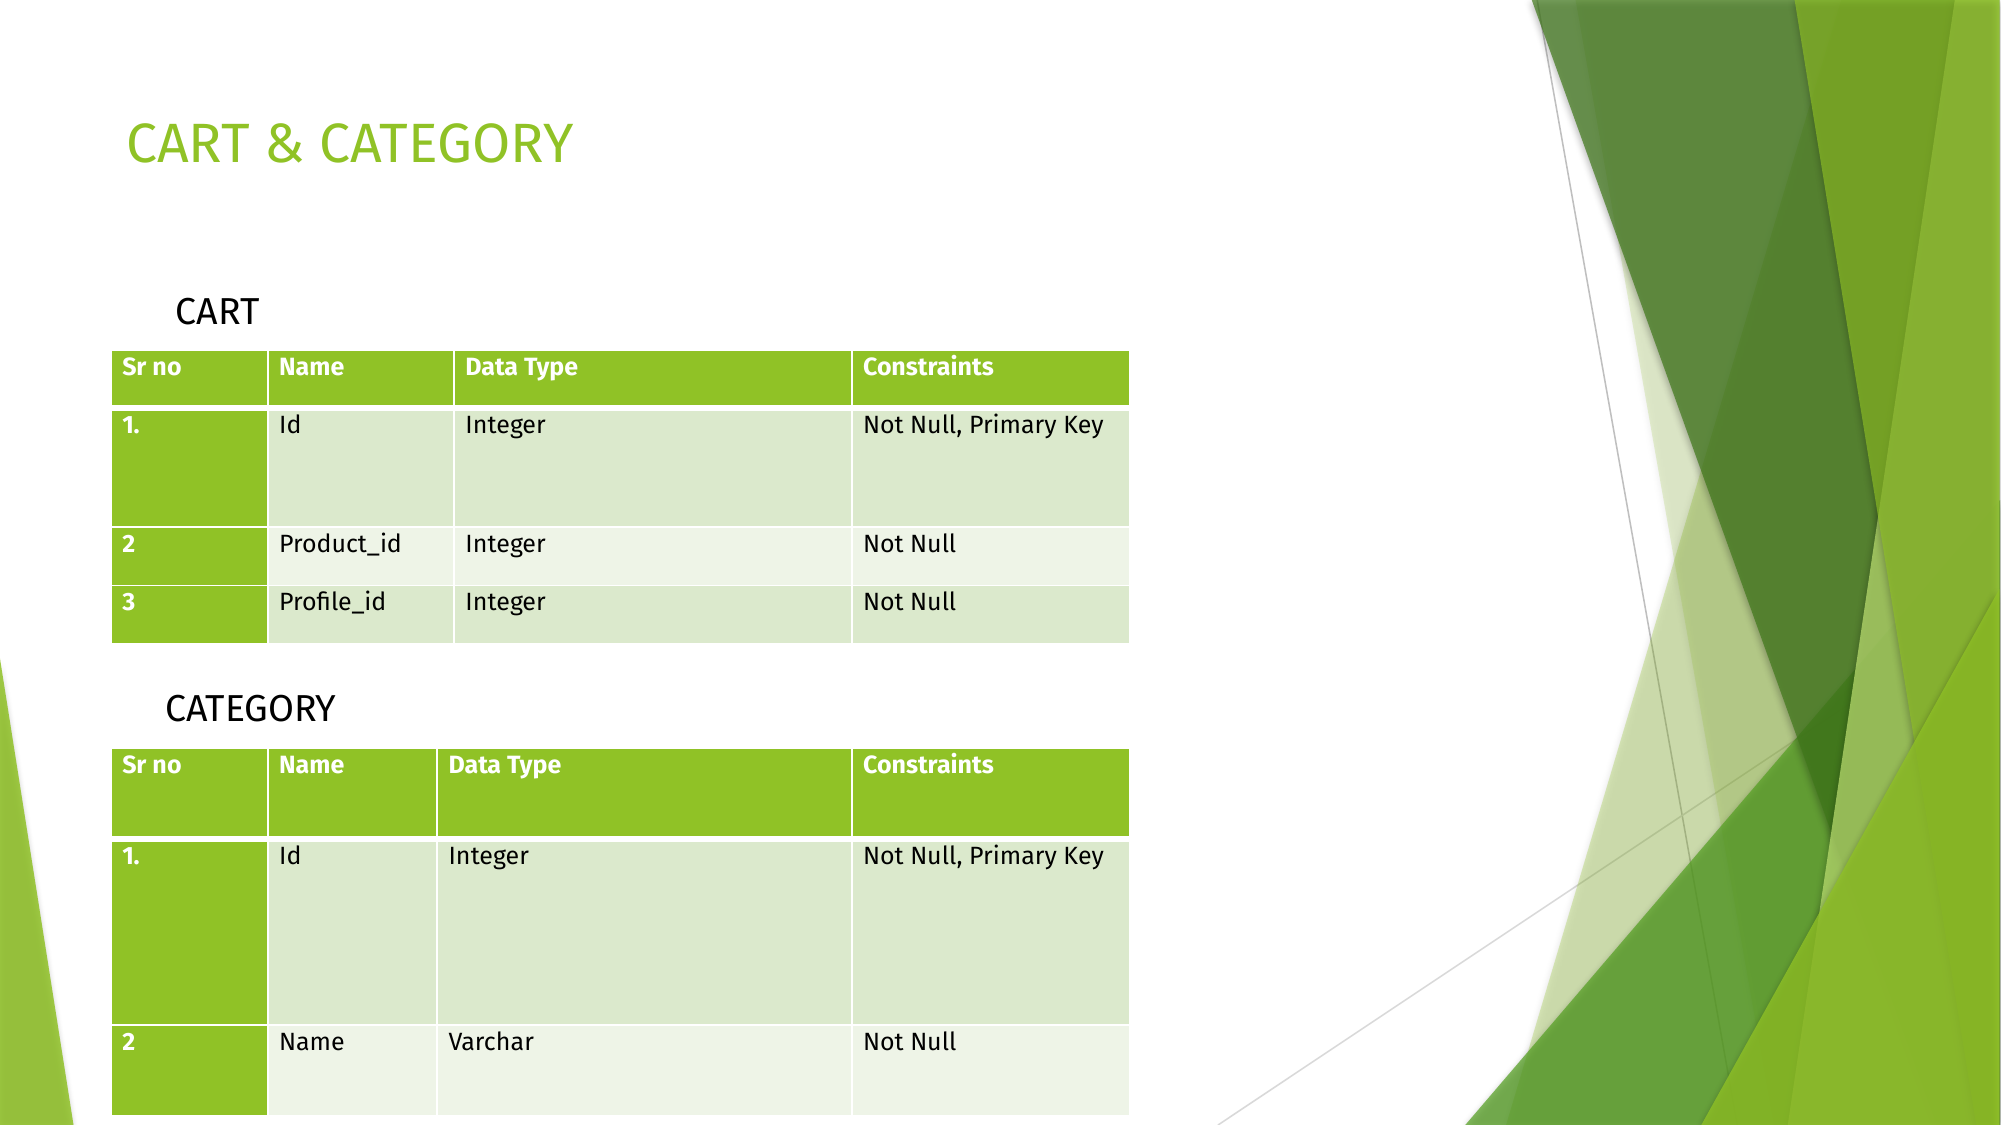

Cart
# CART & CATEGORY
CART
| Sr no | Name | Data Type | Constraints |
| --- | --- | --- | --- |
| 1. | Id | Integer | Not Null, Primary Key |
| 2 | Product\_id | Integer | Not Null |
| 3 | Profile\_id | Integer | Not Null |
CATEGORY
| Sr no | Name | Data Type | Constraints |
| --- | --- | --- | --- |
| 1. | Id | Integer | Not Null, Primary Key |
| 2 | Name | Varchar | Not Null |